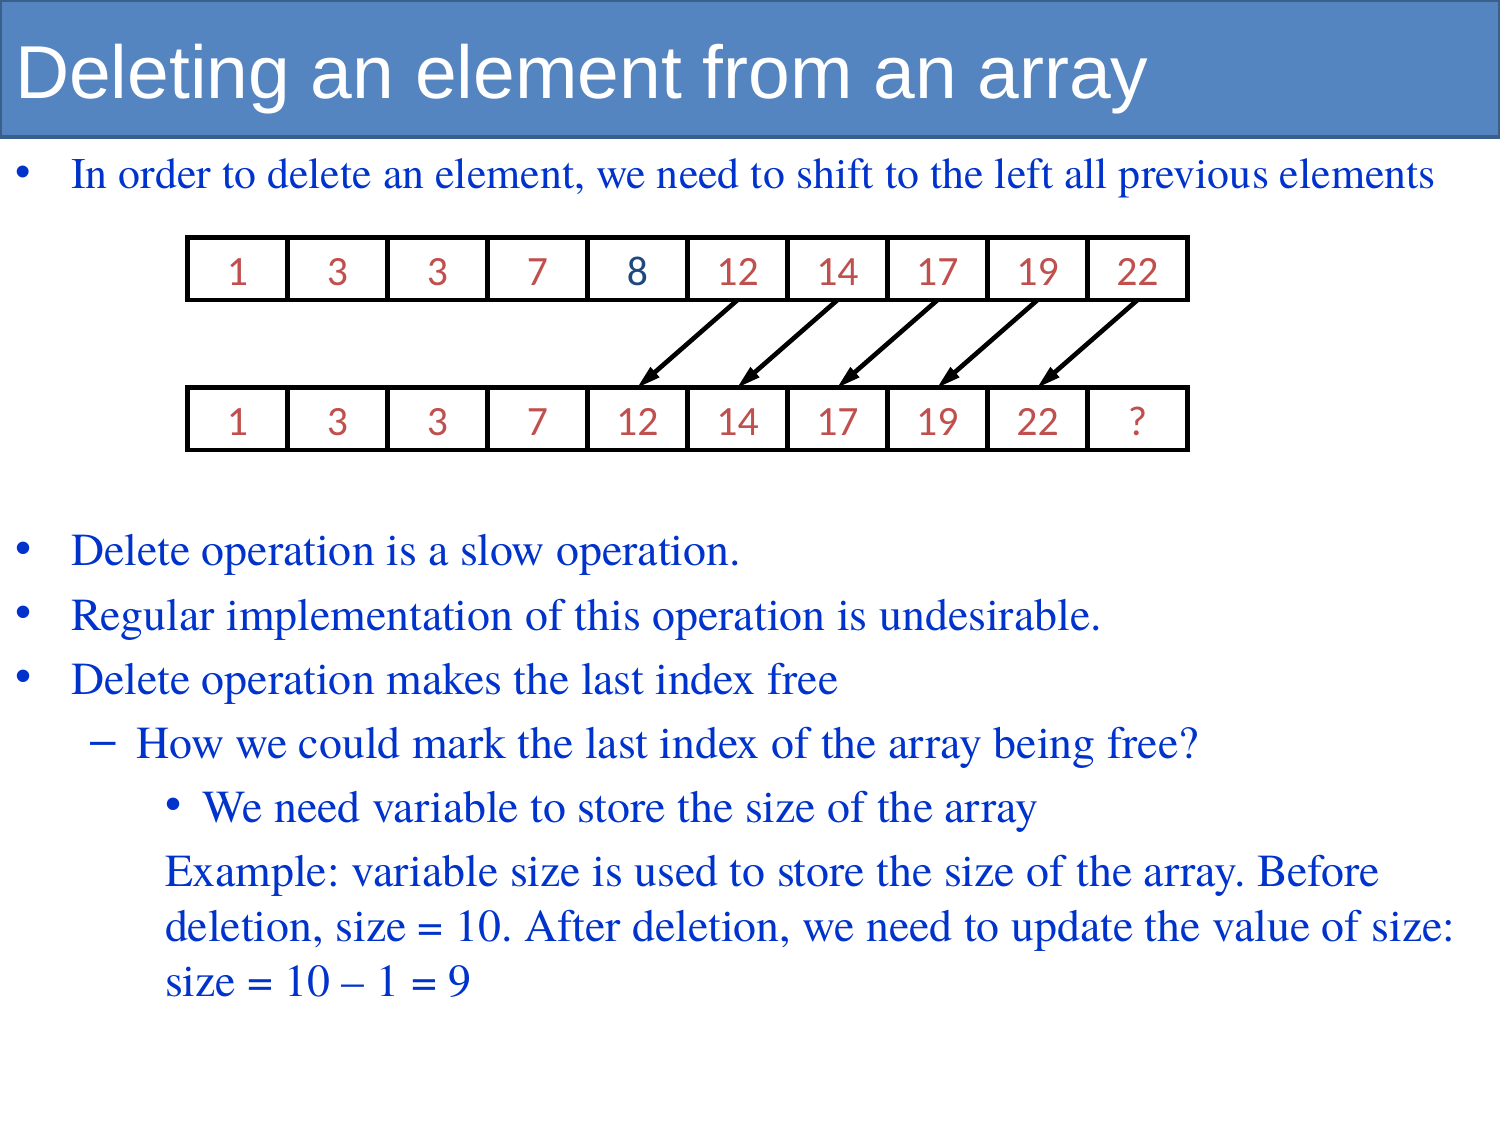

# Deleting an element from an array
In order to delete an element, we need to shift to the left all previous elements
1
3
3
7
8
12
14
17
19
22

1
3
3
7
12
14
17
19
22
?
Delete operation is a slow operation.
Regular implementation of this operation is undesirable.
Delete operation makes the last index free
How we could mark the last index of the array being free?
We need variable to store the size of the array
Example: variable size is used to store the size of the array. Before deletion, size = 10. After deletion, we need to update the value of size: size = 10 – 1 = 9